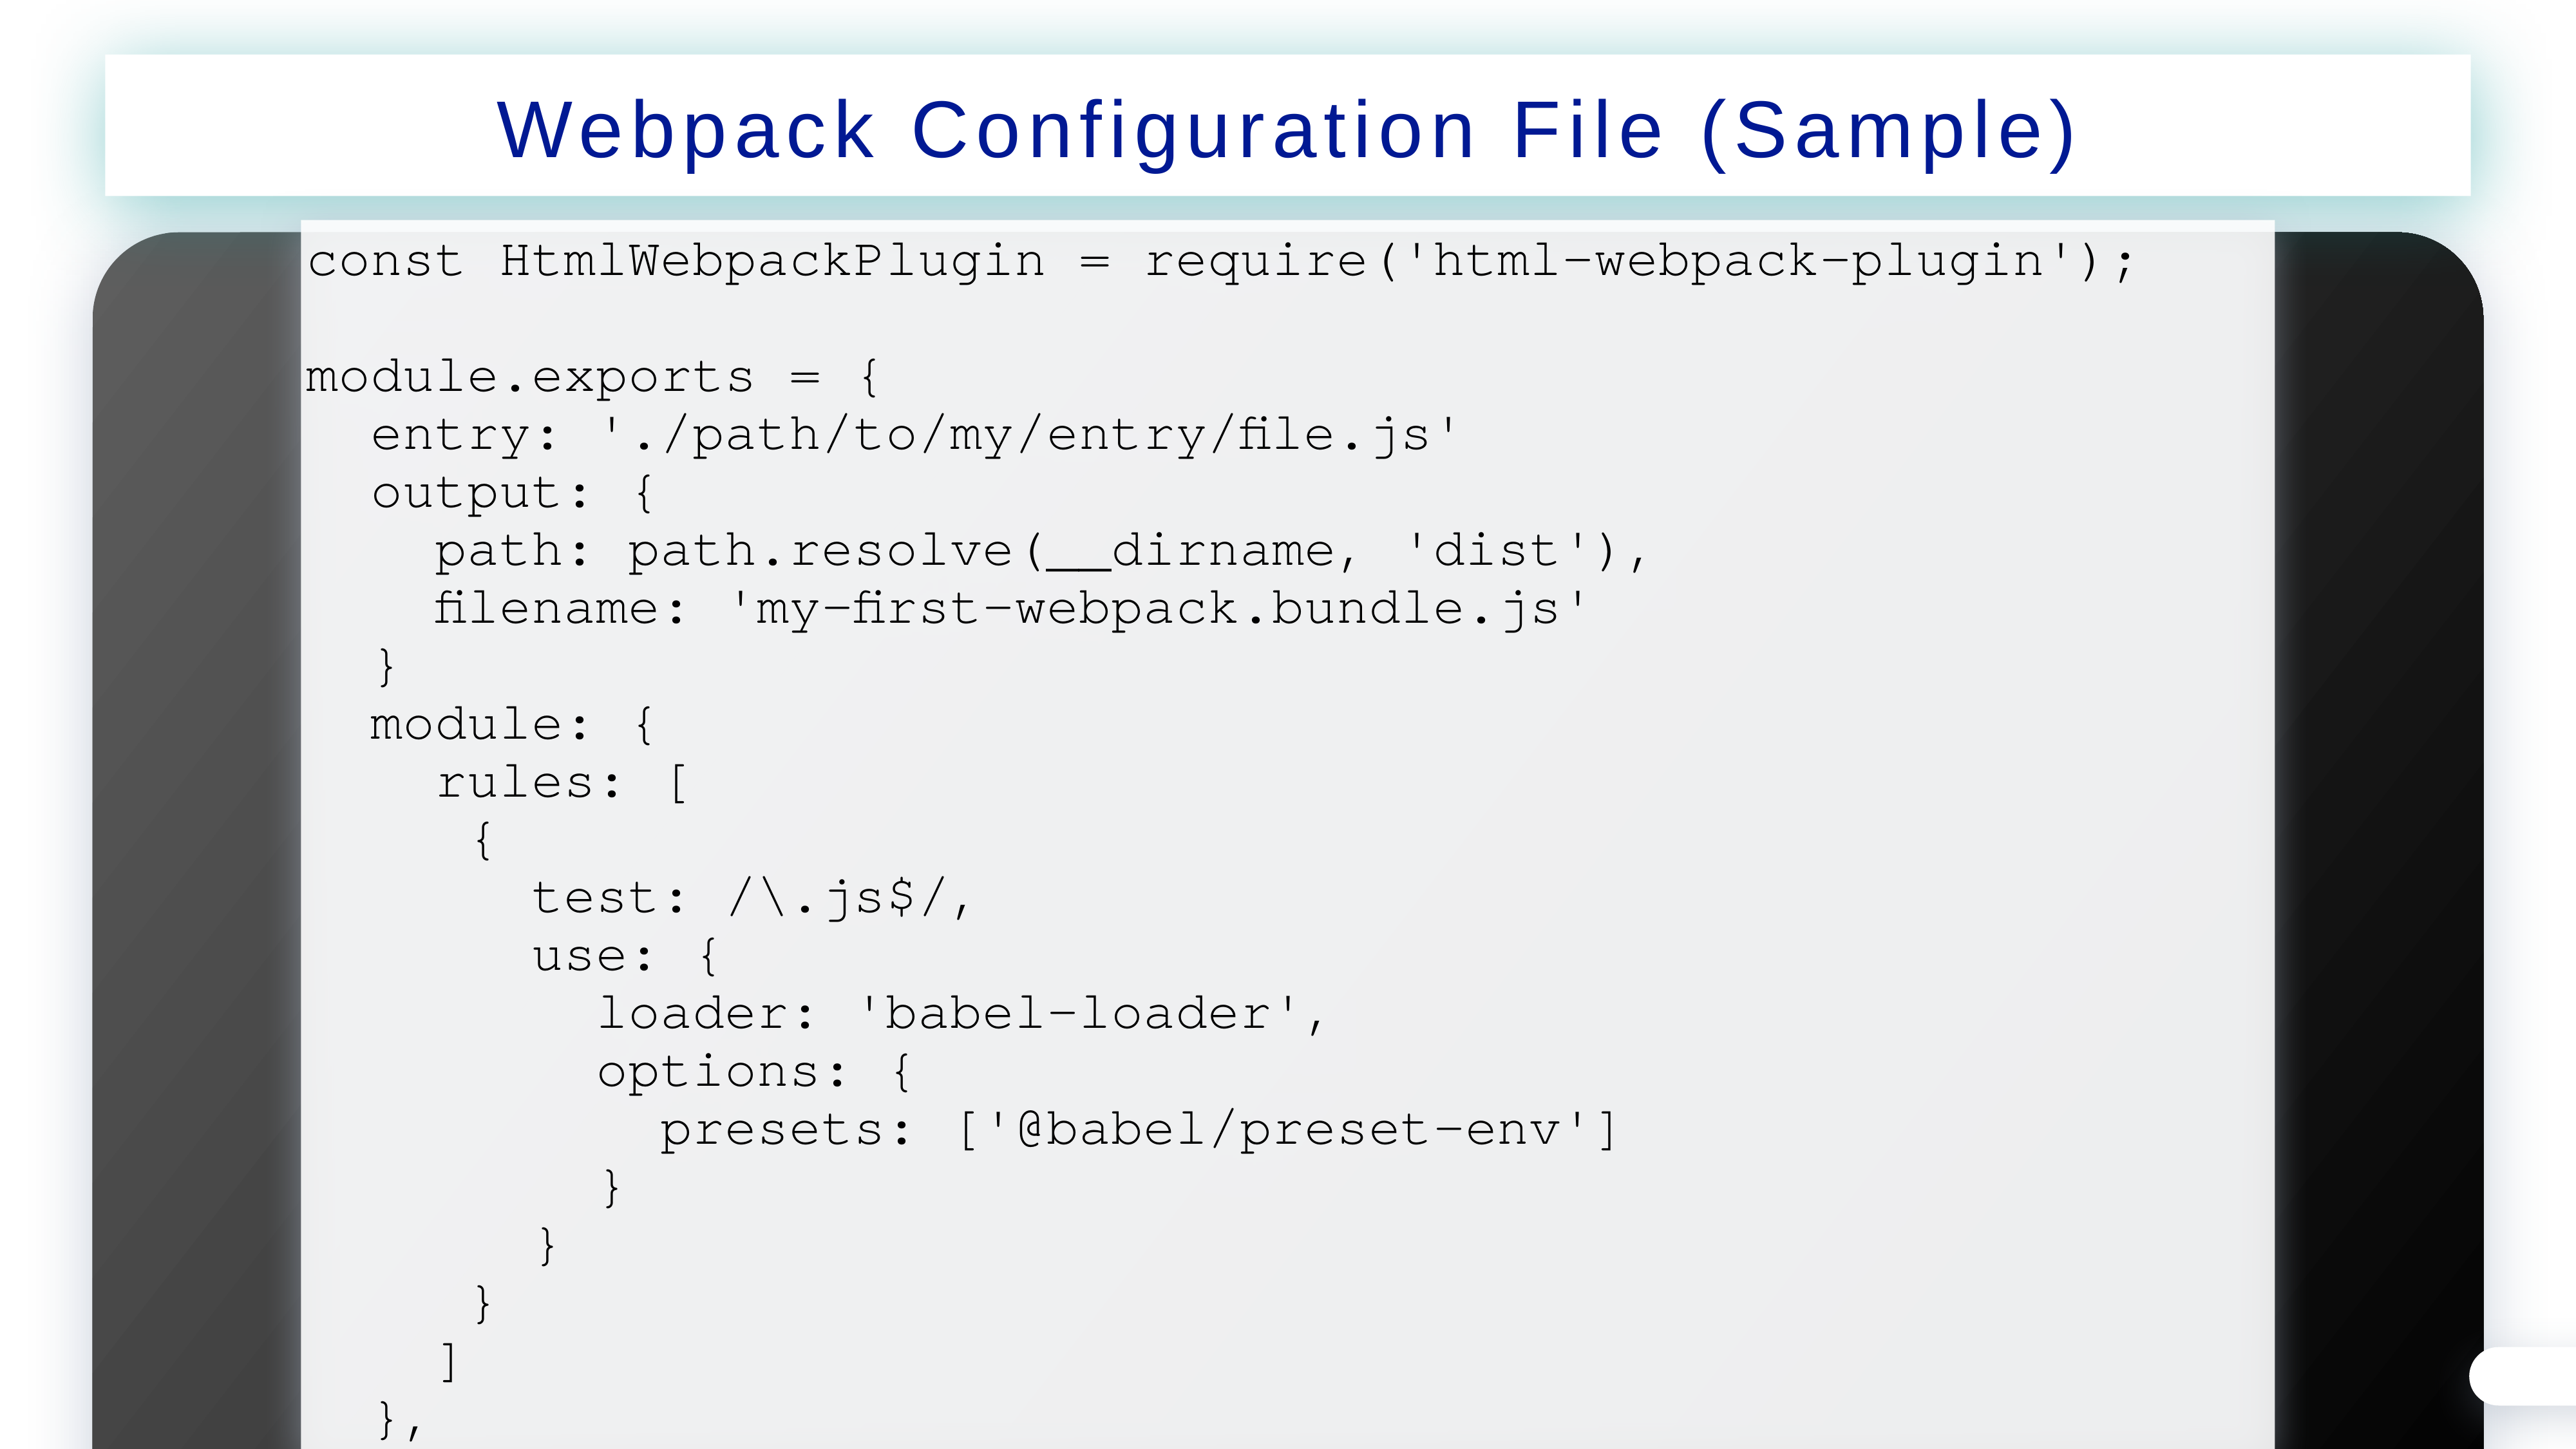

Webpack Configuration File (Sample)
const HtmlWebpackPlugin = require('html-webpack-plugin');

module.exports = {
  entry: './path/to/my/entry/file.js'
  output: {
    path: path.resolve(__dirname, 'dist'),
    filename: 'my-first-webpack.bundle.js'
  }
  module: {
    rules: [
     {
       test: /\.js$/,
       use: {
         loader: 'babel-loader',
         options: {
           presets: ['@babel/preset-env']
         }
       }
     }
    ]
  },
44